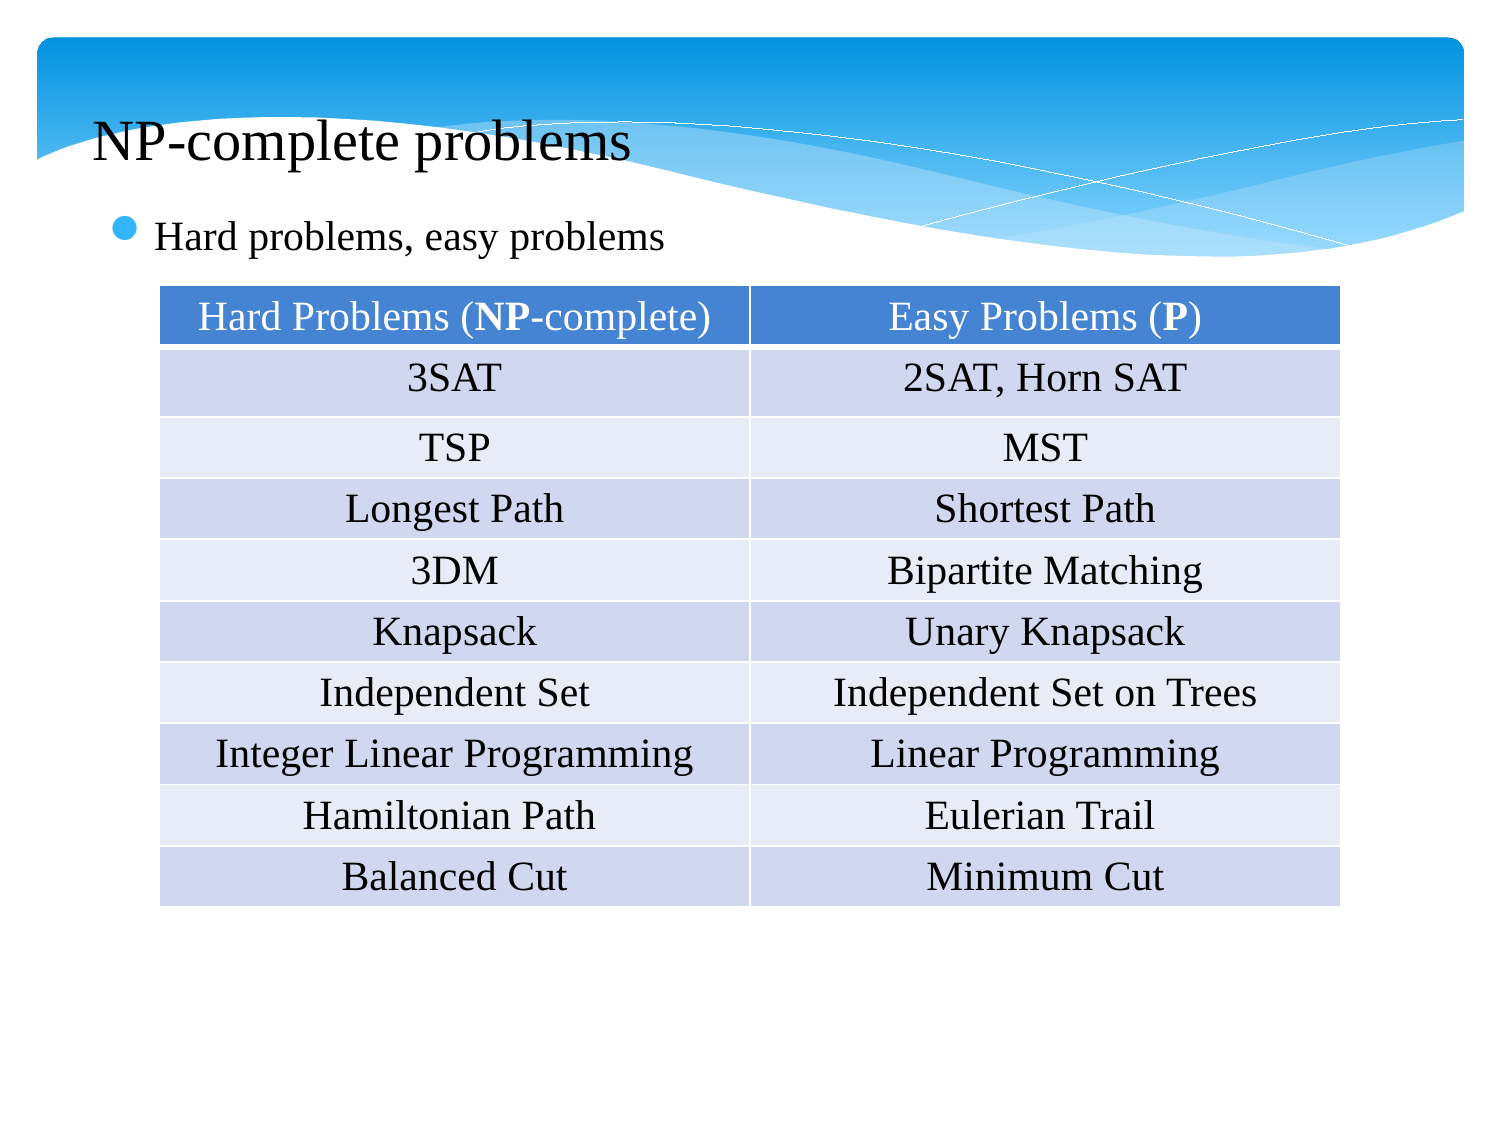

NP-complete problems
Hard problems, easy problems
| Hard Problems (NP-complete) | Easy Problems (P) |
| --- | --- |
| 3SAT | 2SAT, Horn SAT |
| TSP | MST |
| Longest Path | Shortest Path |
| 3DM | Bipartite Matching |
| Knapsack | Unary Knapsack |
| Independent Set | Independent Set on Trees |
| Integer Linear Programming | Linear Programming |
| Hamiltonian Path | Eulerian Trail |
| Balanced Cut | Minimum Cut |